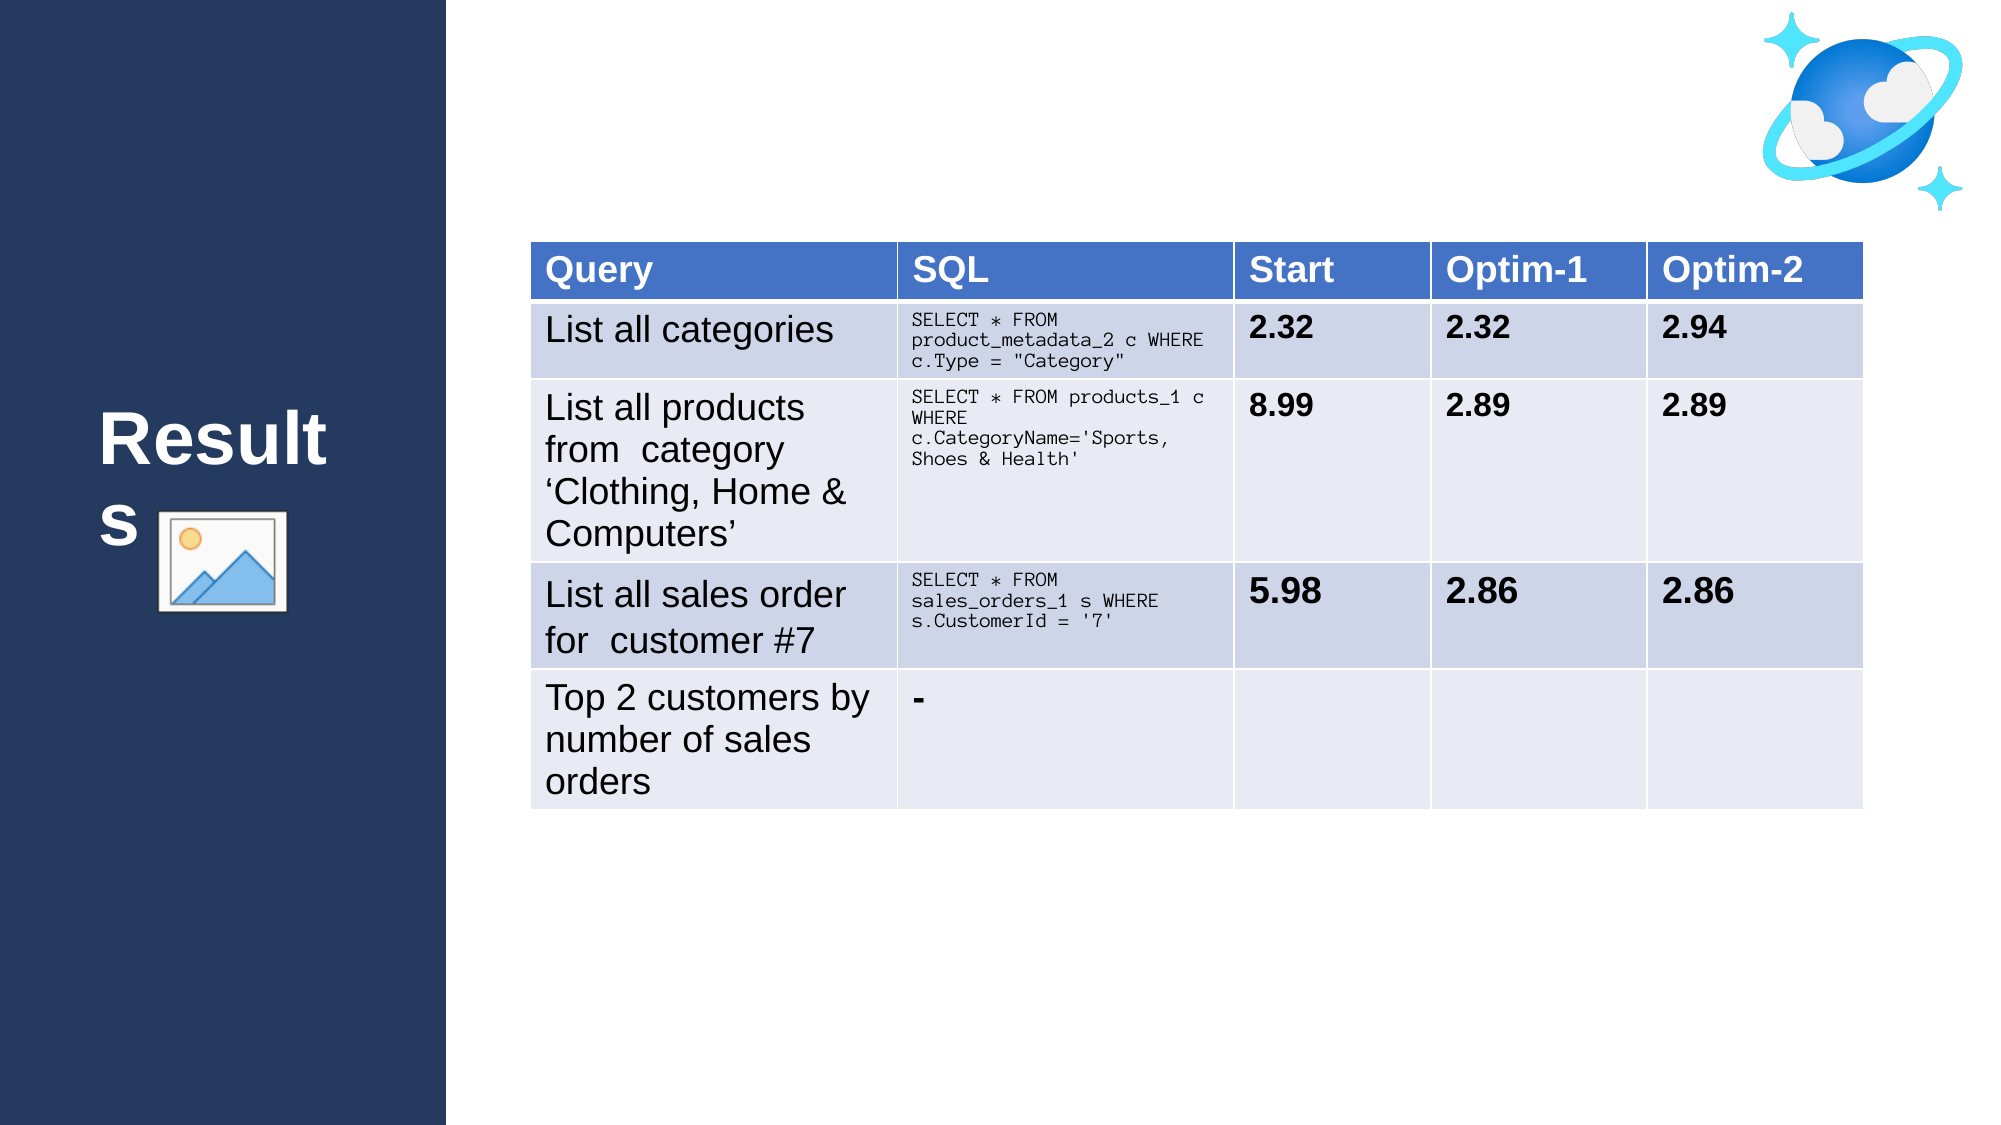

| Query | SQL | Start | Optim-1 | Optim-2 |
| --- | --- | --- | --- | --- |
| List all categories | SELECT \* FROM product\_metadata\_2 c WHERE c.Type = "Category" | 2.32 | 2.32 | 2.94 |
| List all products from category ‘Clothing, Home & Computers’ | SELECT \* FROM products\_1 c WHERE c.CategoryName='Sports, Shoes & Health' | 8.99 | 2.89 | 2.89 |
| List all sales order for customer #7 | SELECT \* FROM sales\_orders\_1 s WHERE s.CustomerId = '7' | 5.98 | 2.86 | 2.86 |
| Top 2 customers by number of sales orders | - |  |  |  |
# Results